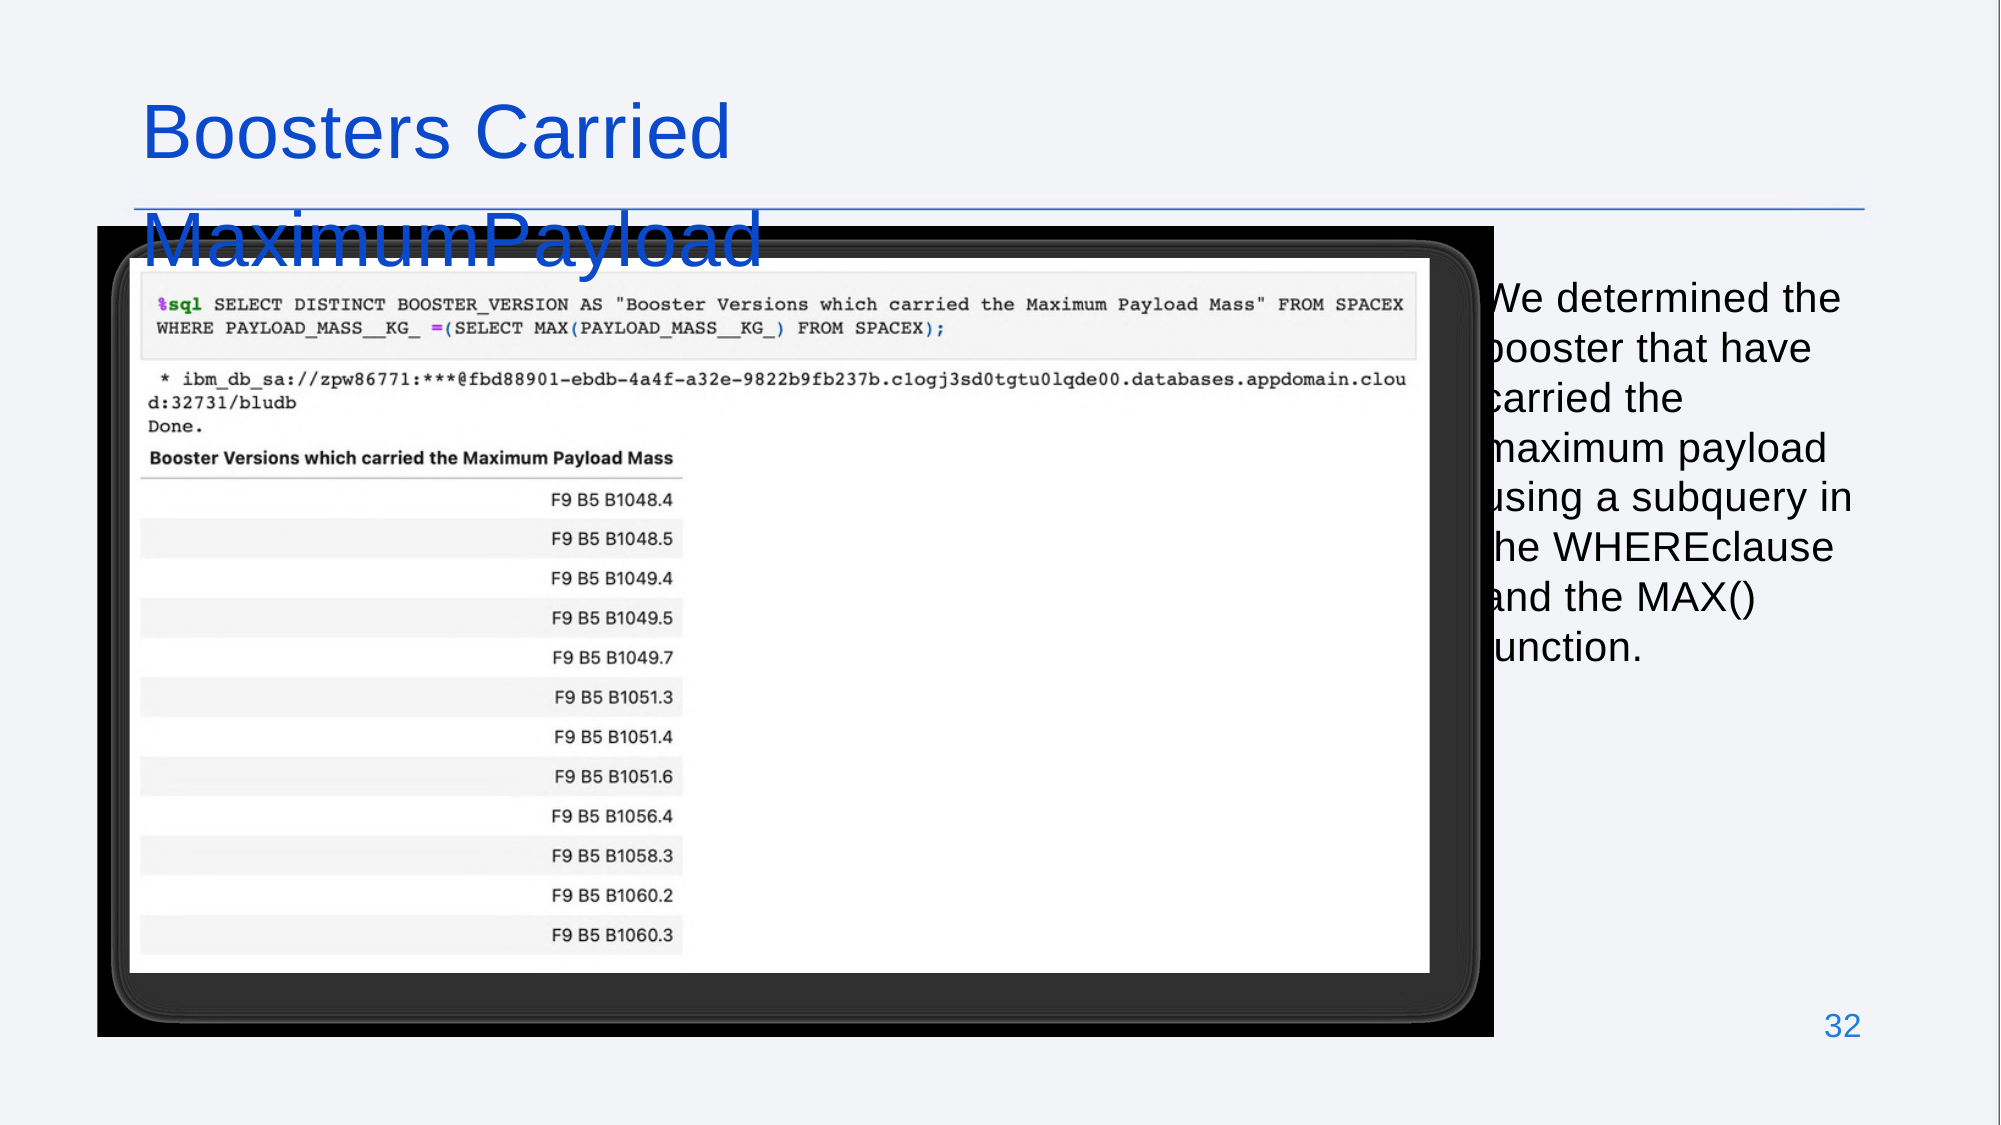

Boosters Carried MaximumPayload

We determined the booster that have carried the maximum payload using a subquery in the WHEREclause and the MAX() function.
32